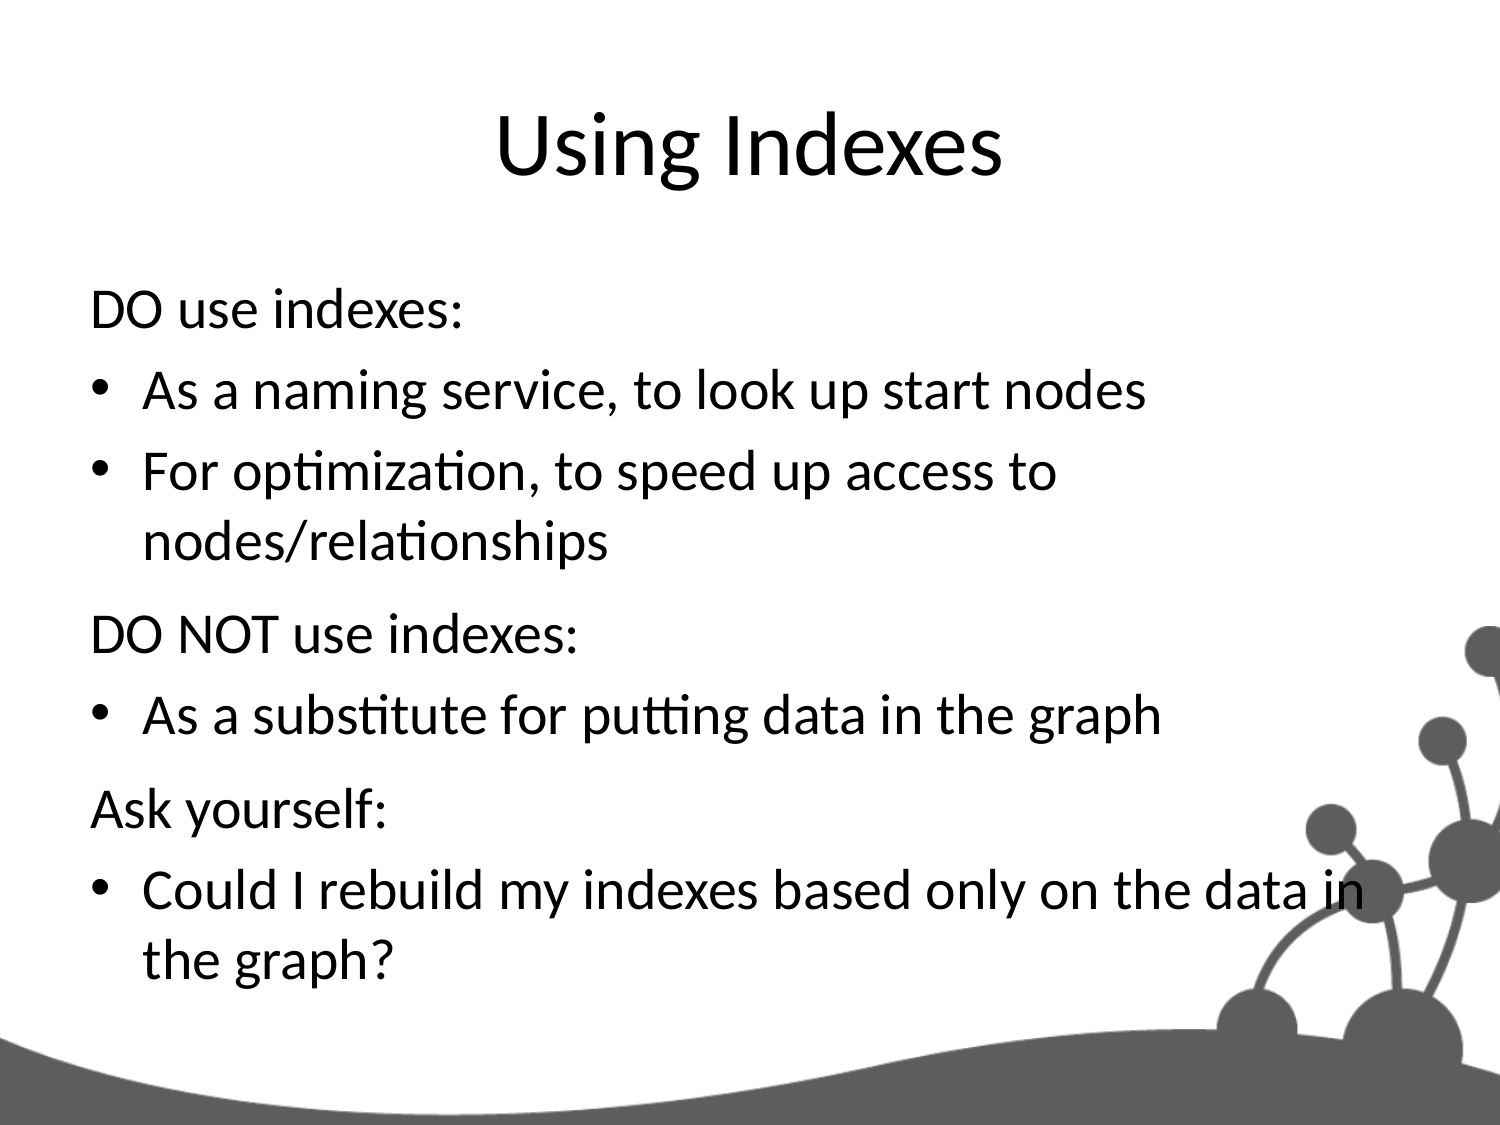

# Using Indexes
DO use indexes:
As a naming service, to look up start nodes
For optimization, to speed up access to nodes/relationships
DO NOT use indexes:
As a substitute for putting data in the graph
Ask yourself:
Could I rebuild my indexes based only on the data in the graph?